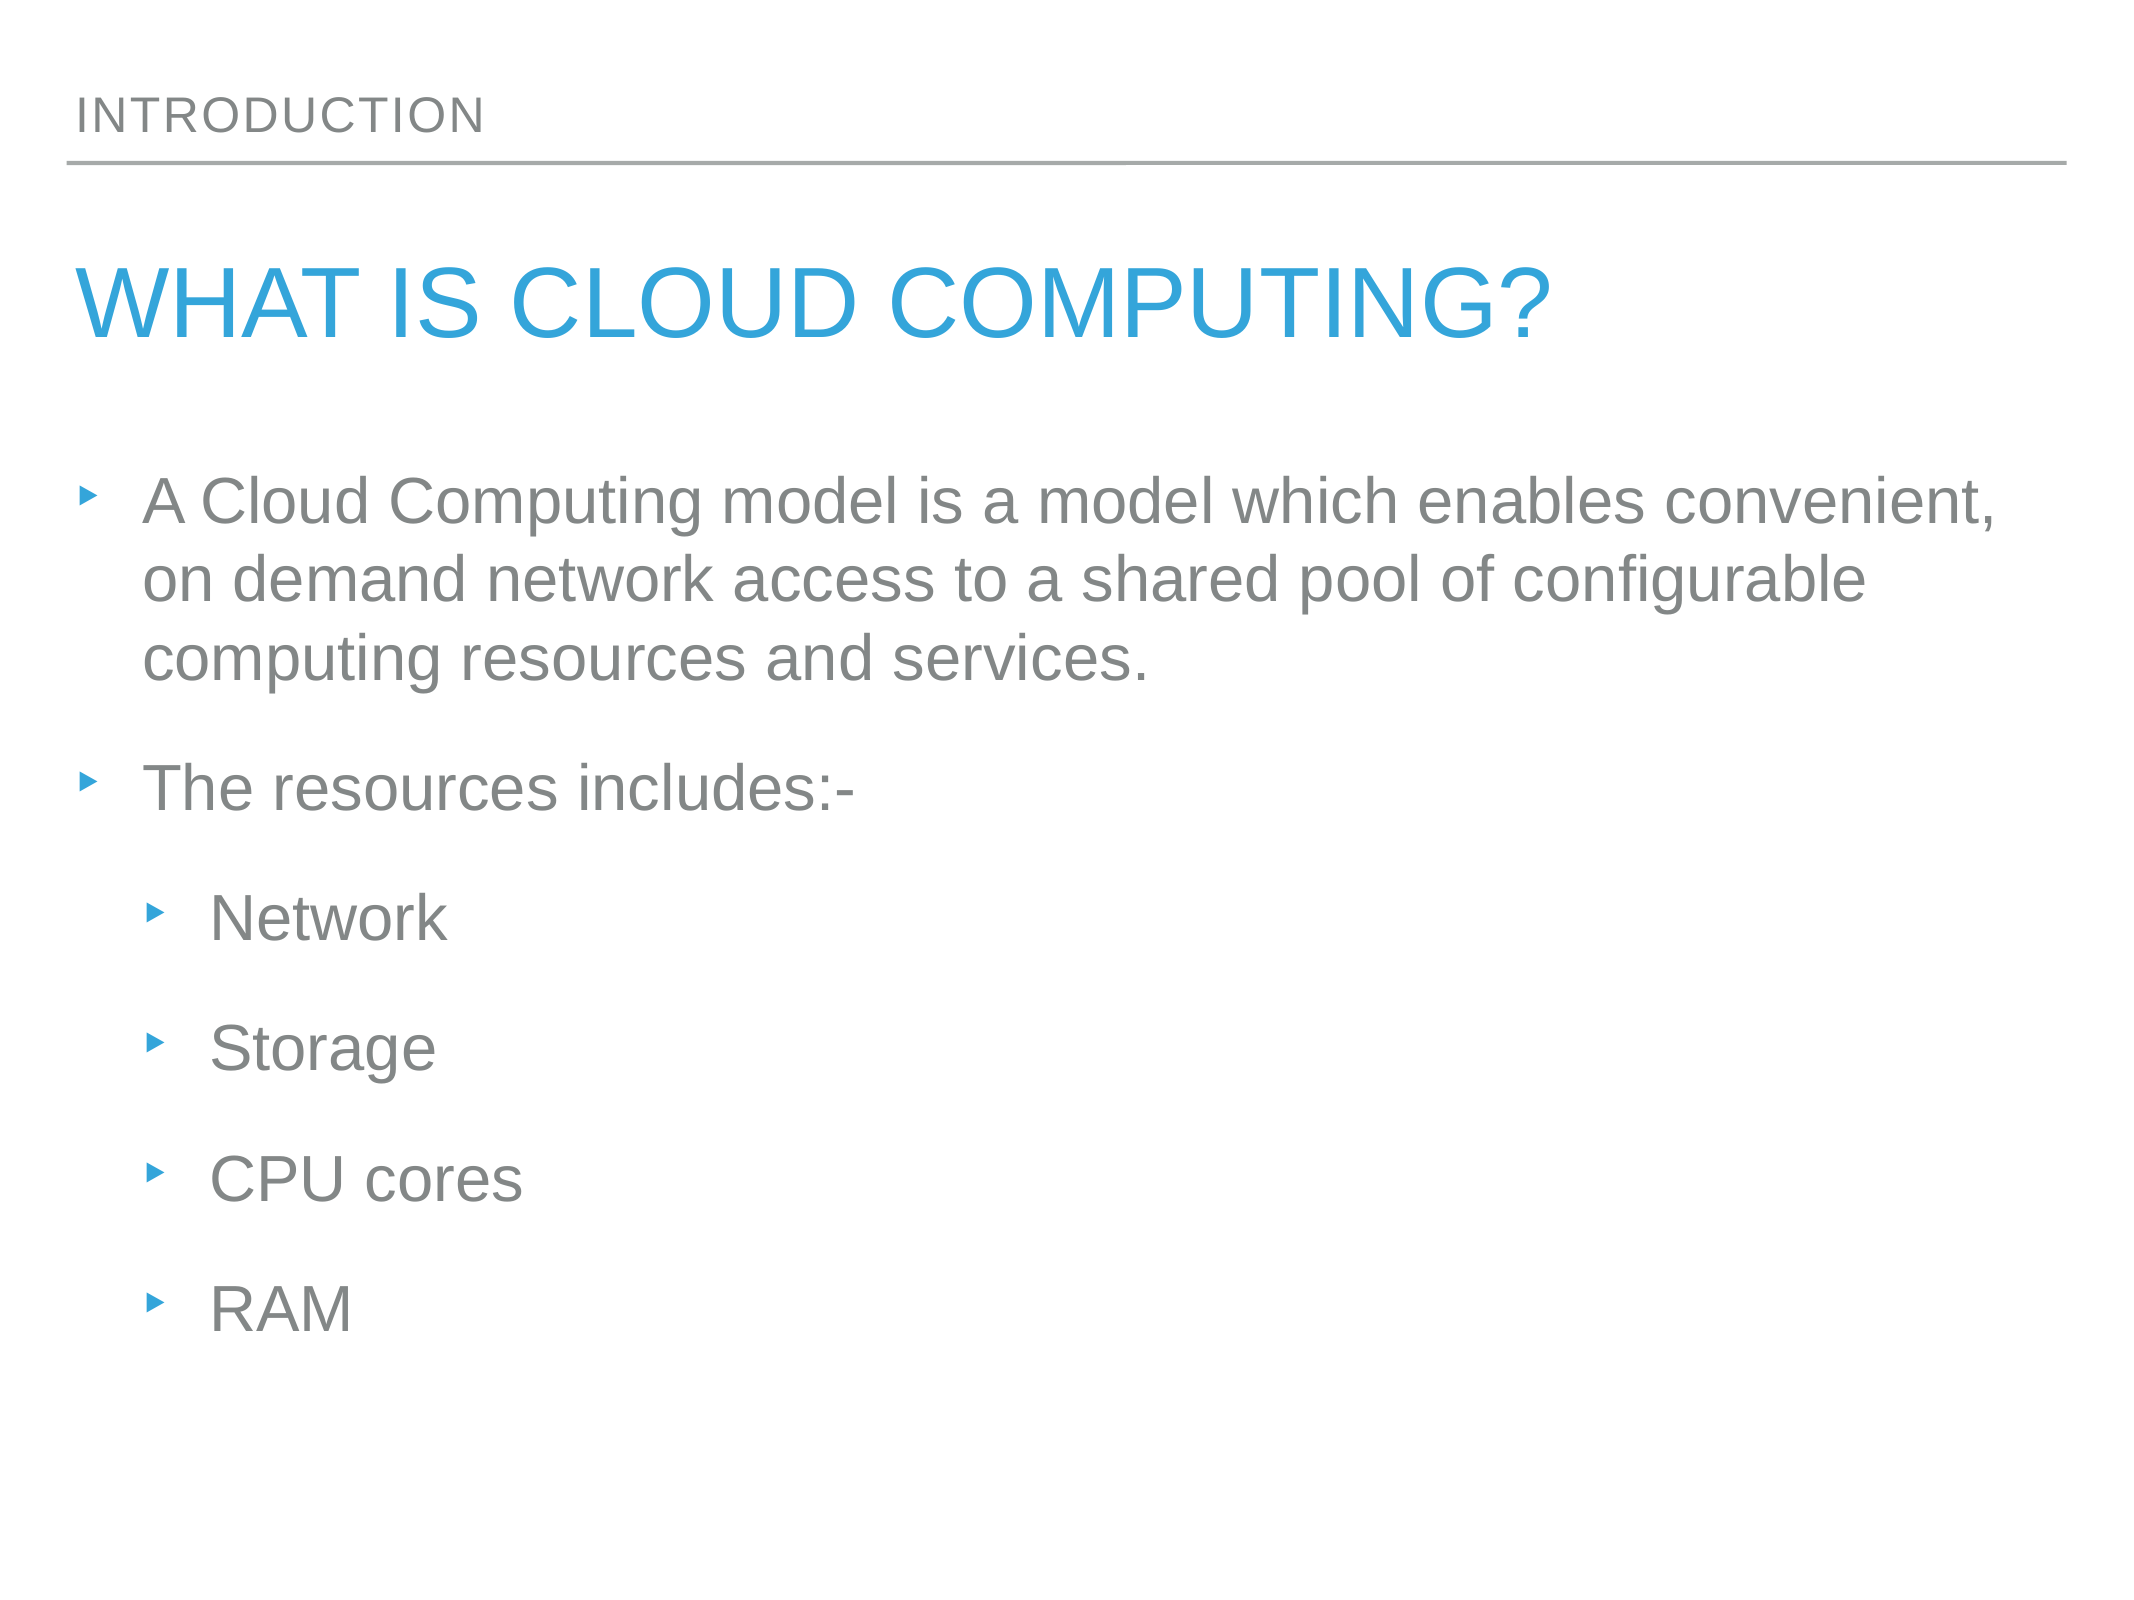

Introduction
# What is Cloud Computing?
A Cloud Computing model is a model which enables convenient, on demand network access to a shared pool of configurable computing resources and services.
The resources includes:-
Network
Storage
CPU cores
RAM